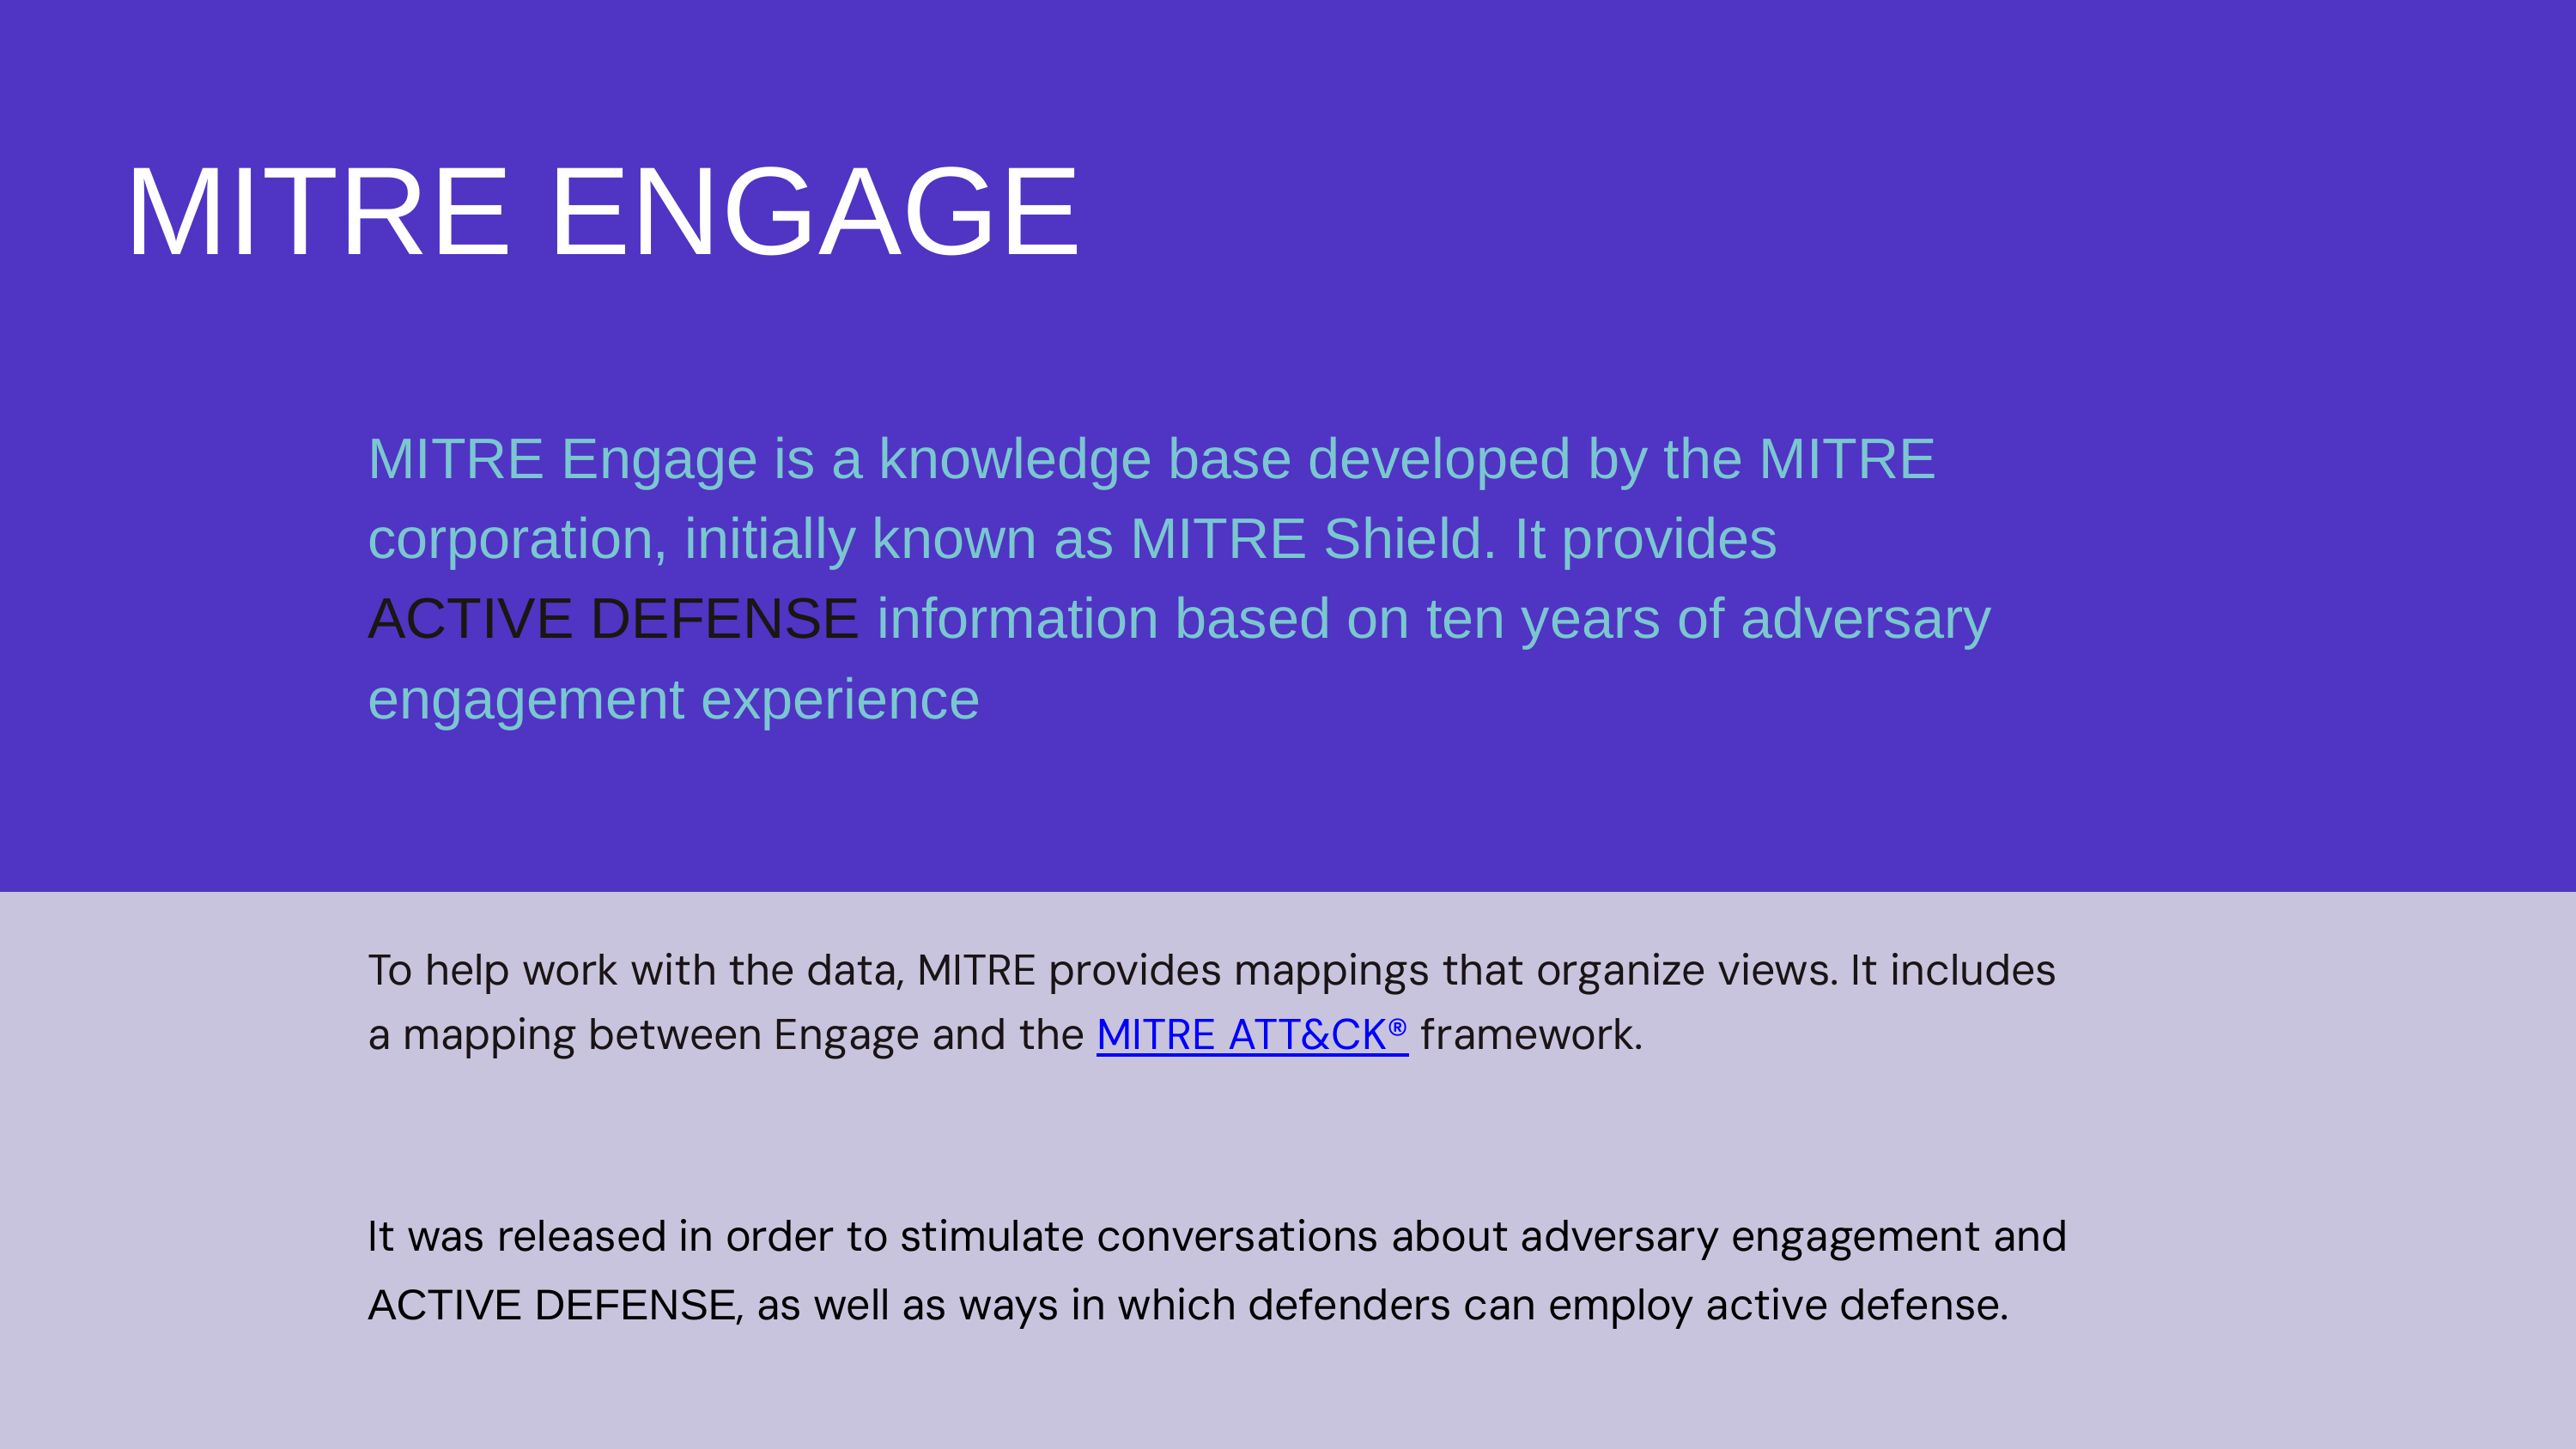

MITRE ENGAGE
MITRE Engage is a knowledge base developed by the MITRE corporation, initially known as MITRE Shield. It provides
ACTIVE DEFENSE information based on ten years of adversary engagement experience

To help work with the data, MITRE provides mappings that organize views. It includes a mapping between Engage and the MITRE ATT&CK® framework.
It was released in order to stimulate conversations about adversary engagement and ACTIVE DEFENSE, as well as ways in which defenders can employ active defense.